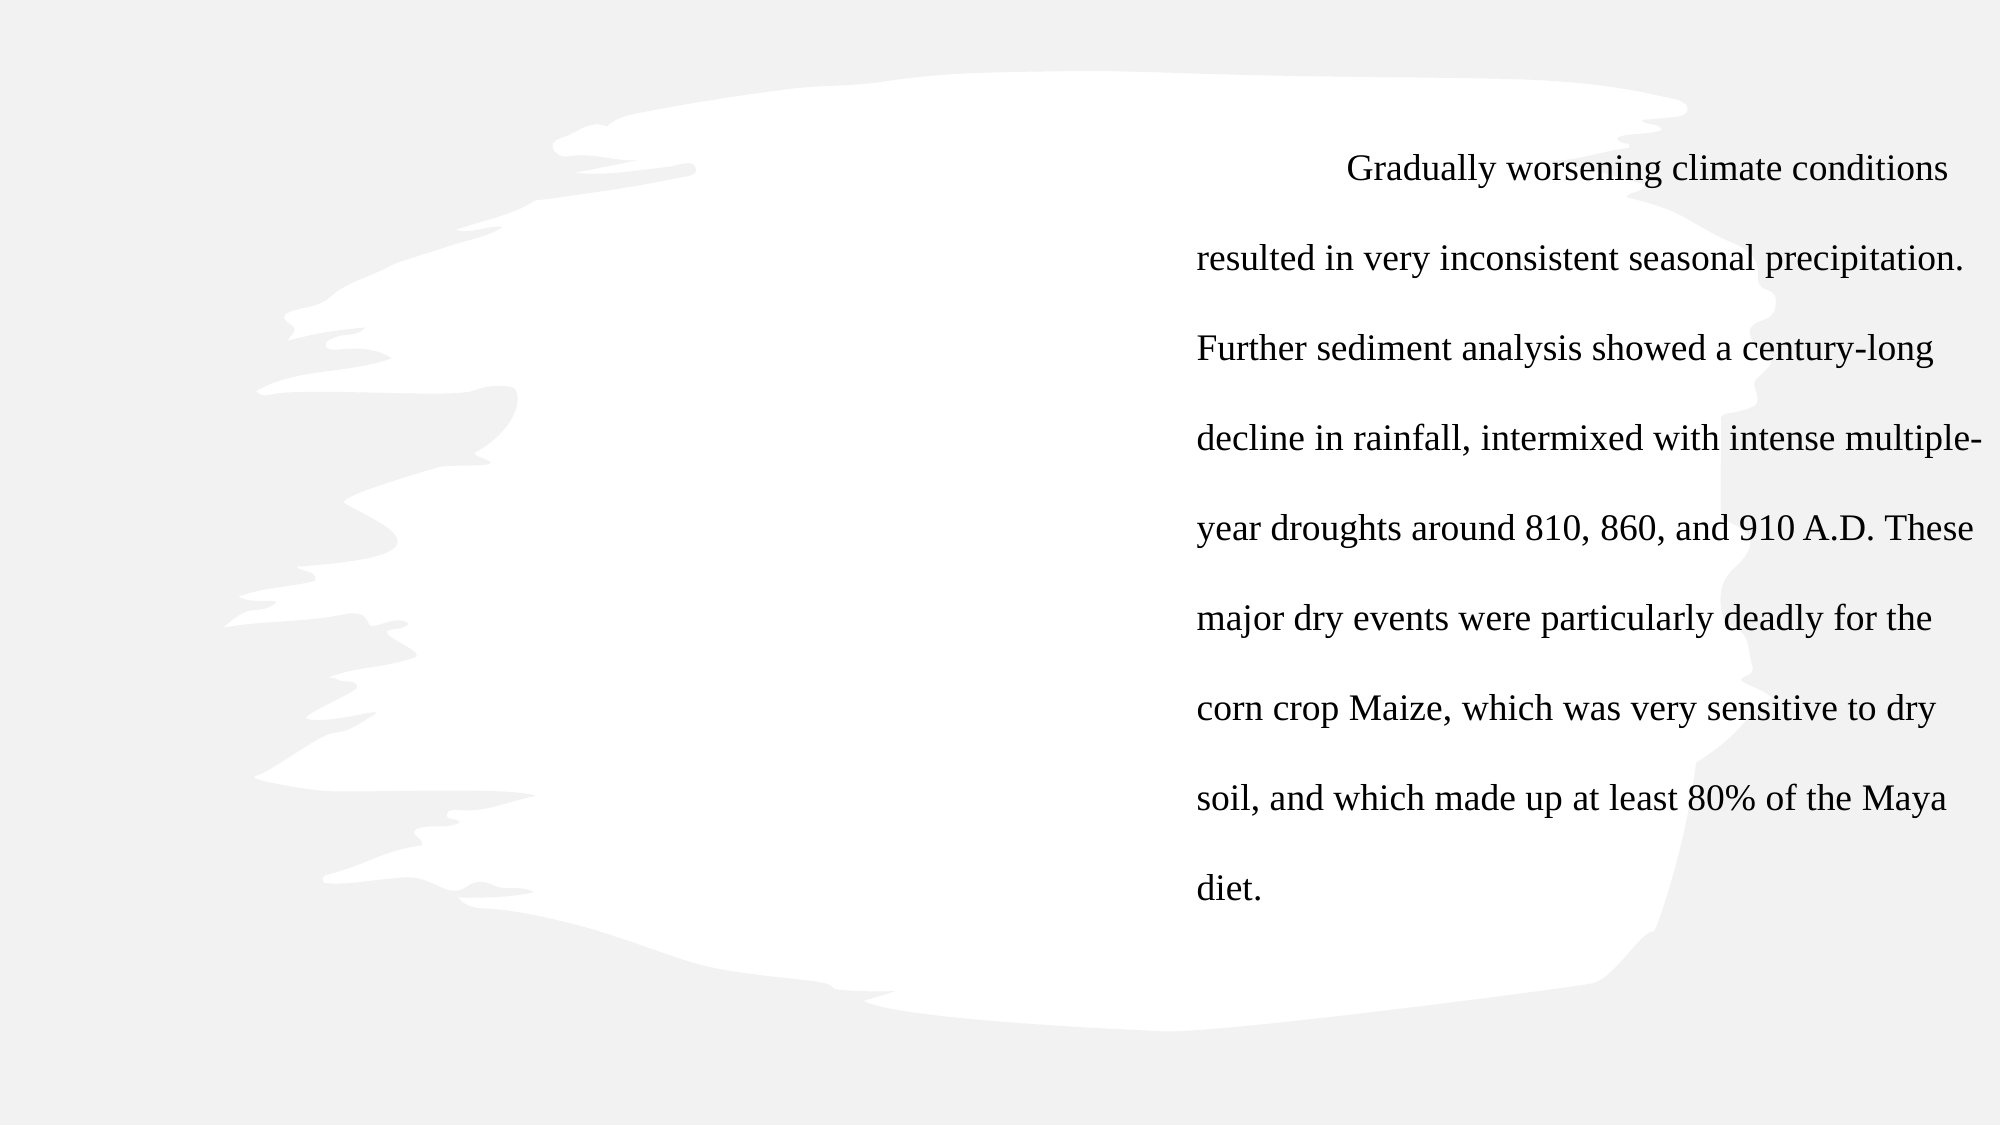

Gradually worsening climate conditions resulted in very inconsistent seasonal precipitation. Further sediment analysis showed a century-long decline in rainfall, intermixed with intense multiple-year droughts around 810, 860, and 910 A.D. These major dry events were particularly deadly for the corn crop Maize, which was very sensitive to dry soil, and which made up at least 80% of the Maya diet.